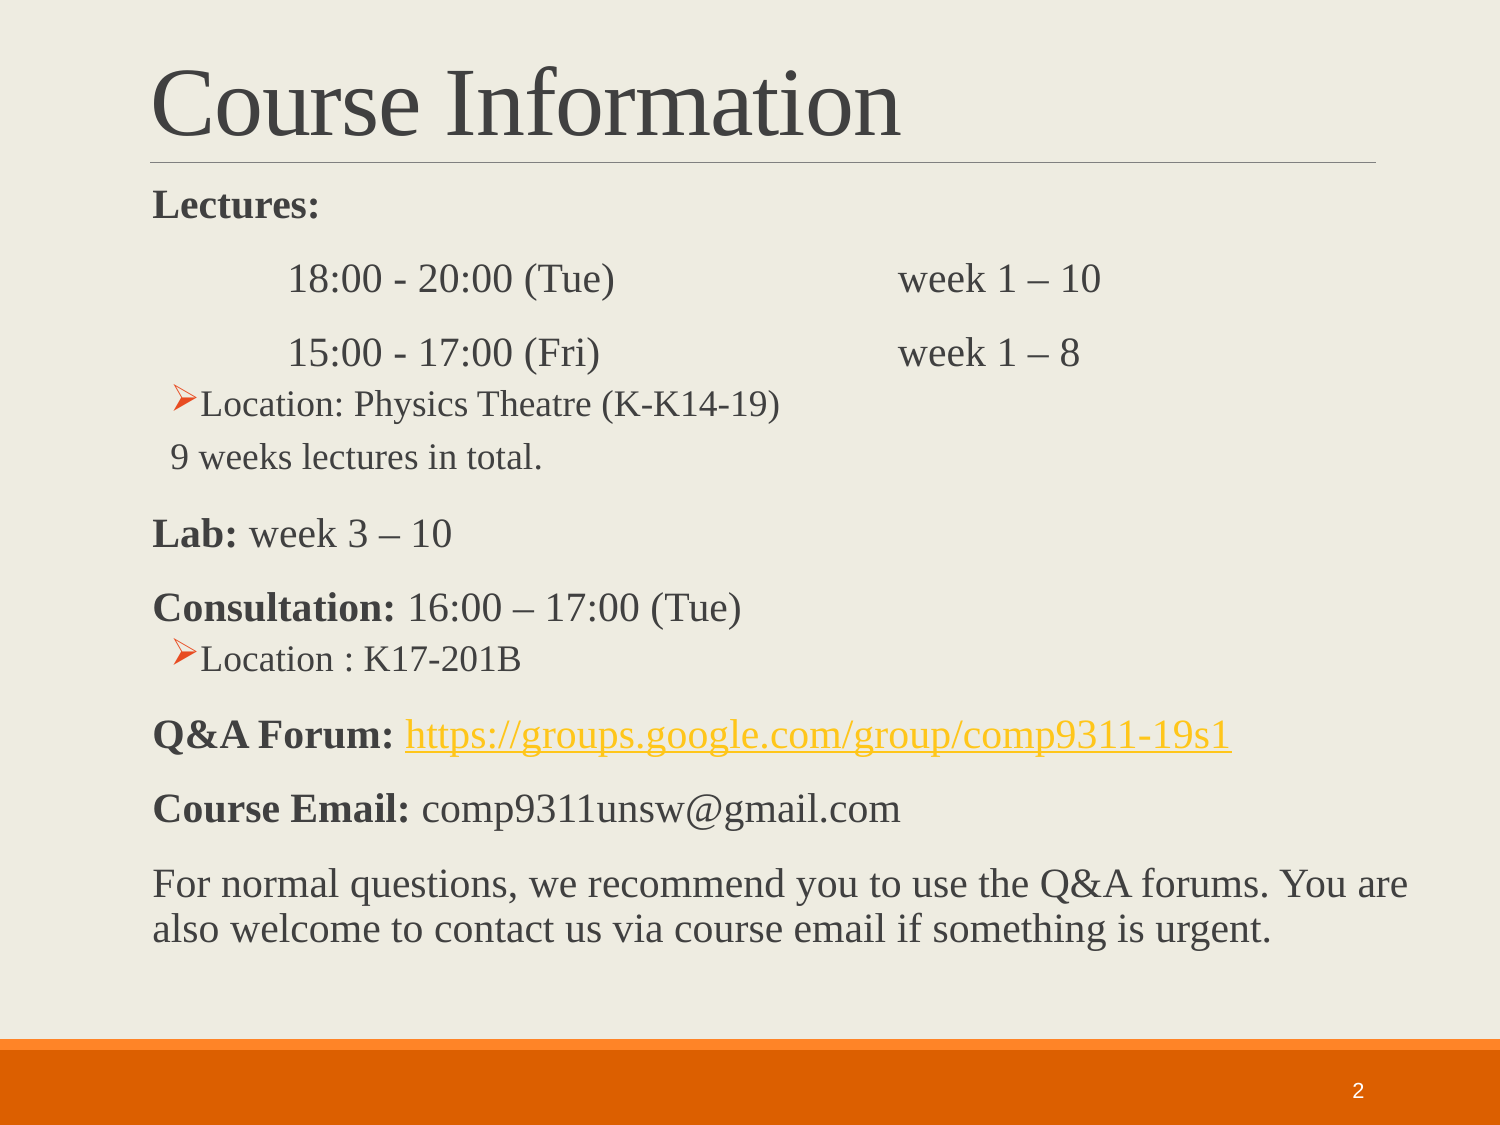

# Course Information
Lectures:
	18:00 - 20:00 (Tue) 	 	 week 1 – 10
	15:00 - 17:00 (Fri) 		 week 1 – 8
Location: Physics Theatre (K-K14-19)
9 weeks lectures in total.
Lab: week 3 – 10
Consultation: 16:00 – 17:00 (Tue)
Location : K17-201B
Q&A Forum: https://groups.google.com/group/comp9311-19s1
Course Email: comp9311unsw@gmail.com
For normal questions, we recommend you to use the Q&A forums. You are also welcome to contact us via course email if something is urgent.
2